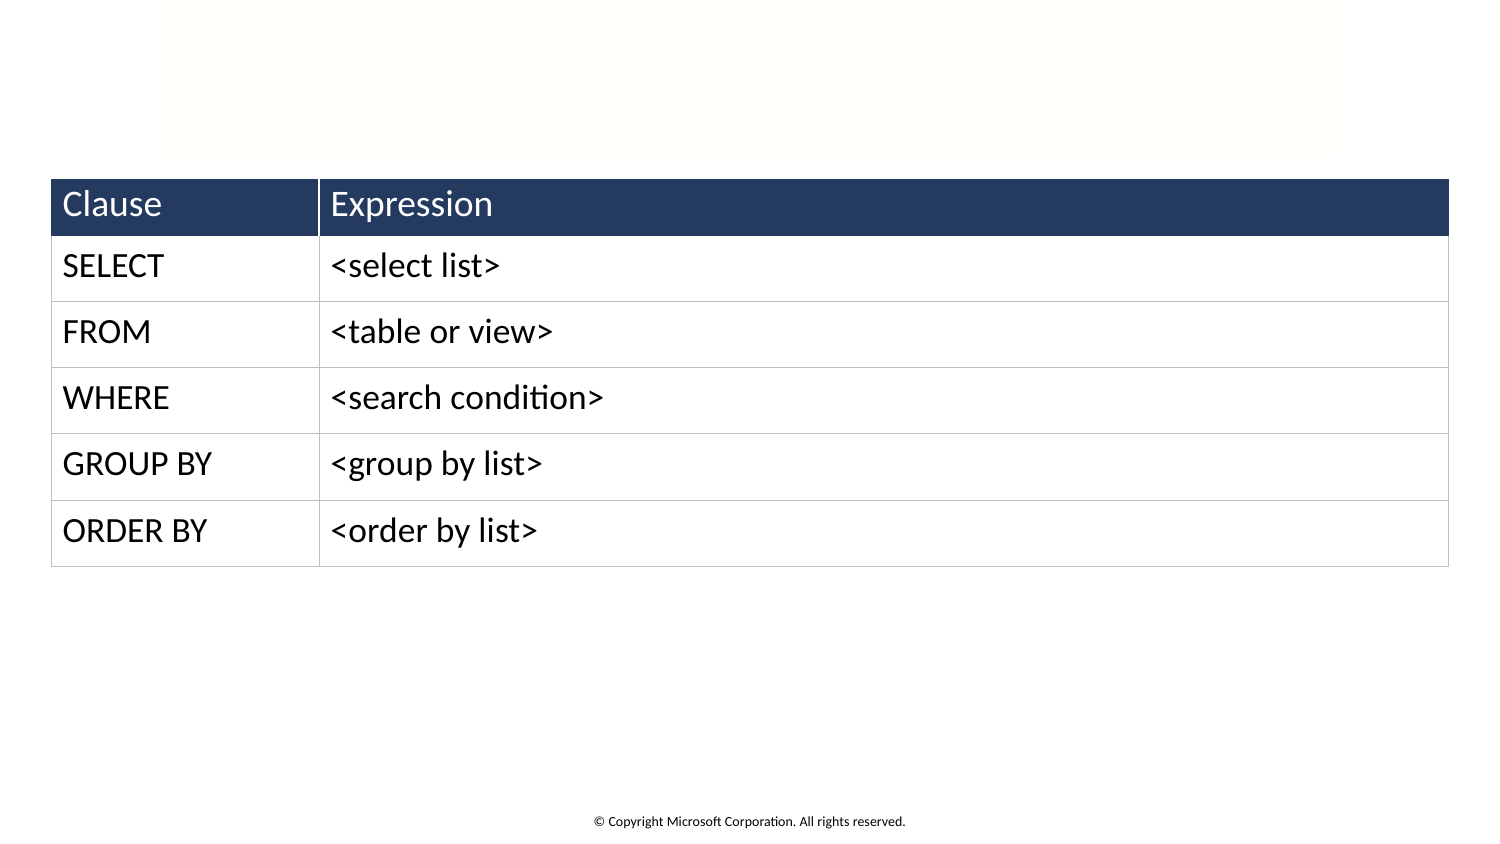

# Elements of the SELECT Statement
| Clause | Expression |
| --- | --- |
| SELECT | <select list> |
| FROM | <table or view> |
| WHERE | <search condition> |
| GROUP BY | <group by list> |
| ORDER BY | <order by list> |